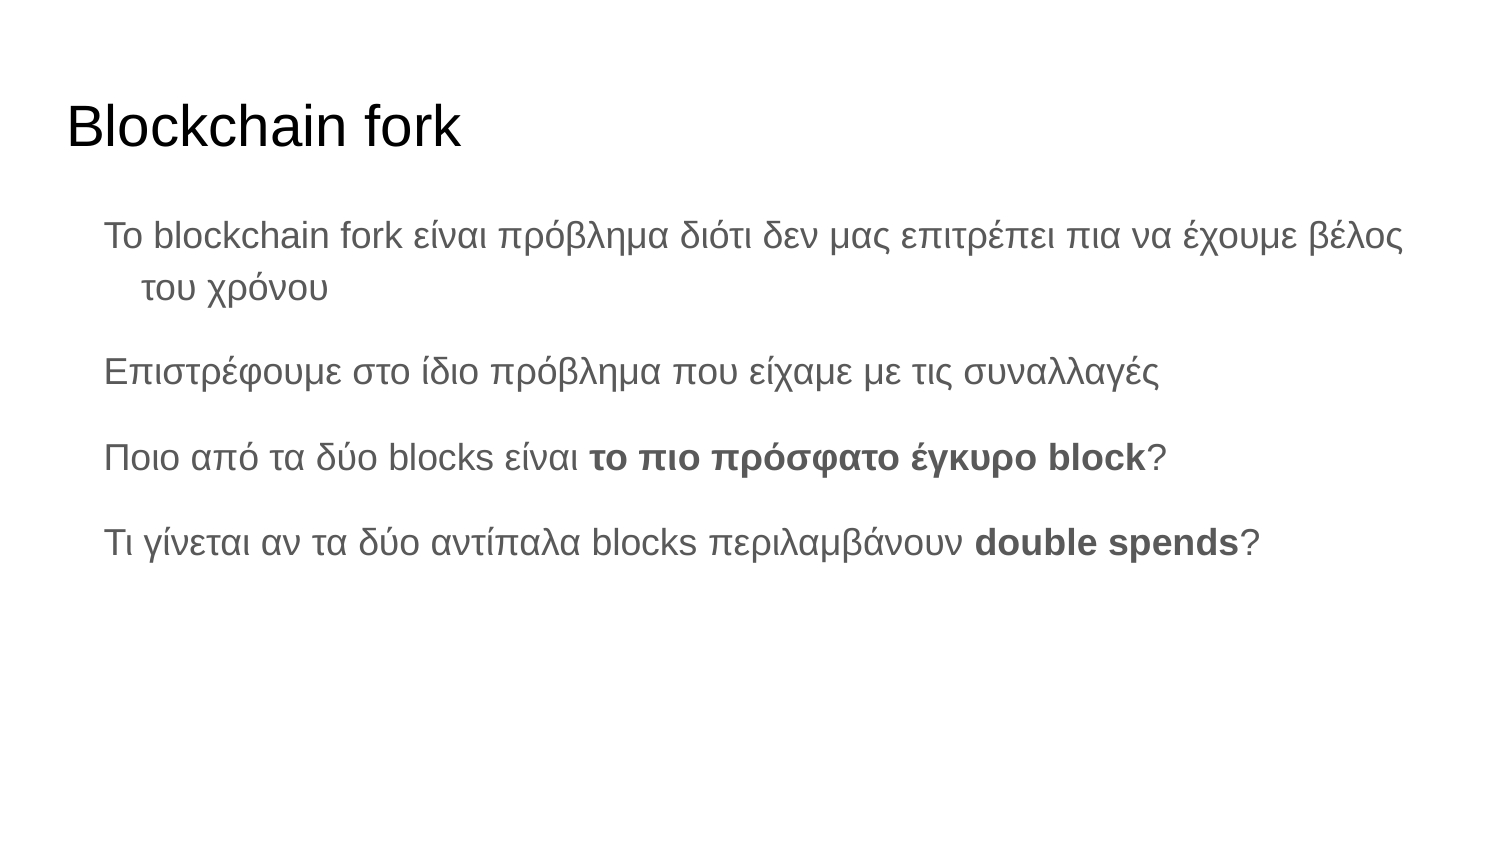

# Blockchain fork
Το blockchain fork είναι πρόβλημα διότι δεν μας επιτρέπει πια να έχουμε βέλος του χρόνου
Επιστρέφουμε στο ίδιο πρόβλημα που είχαμε με τις συναλλαγές
Ποιο από τα δύο blocks είναι το πιο πρόσφατο έγκυρο block?
Τι γίνεται αν τα δύο αντίπαλα blocks περιλαμβάνουν double spends?